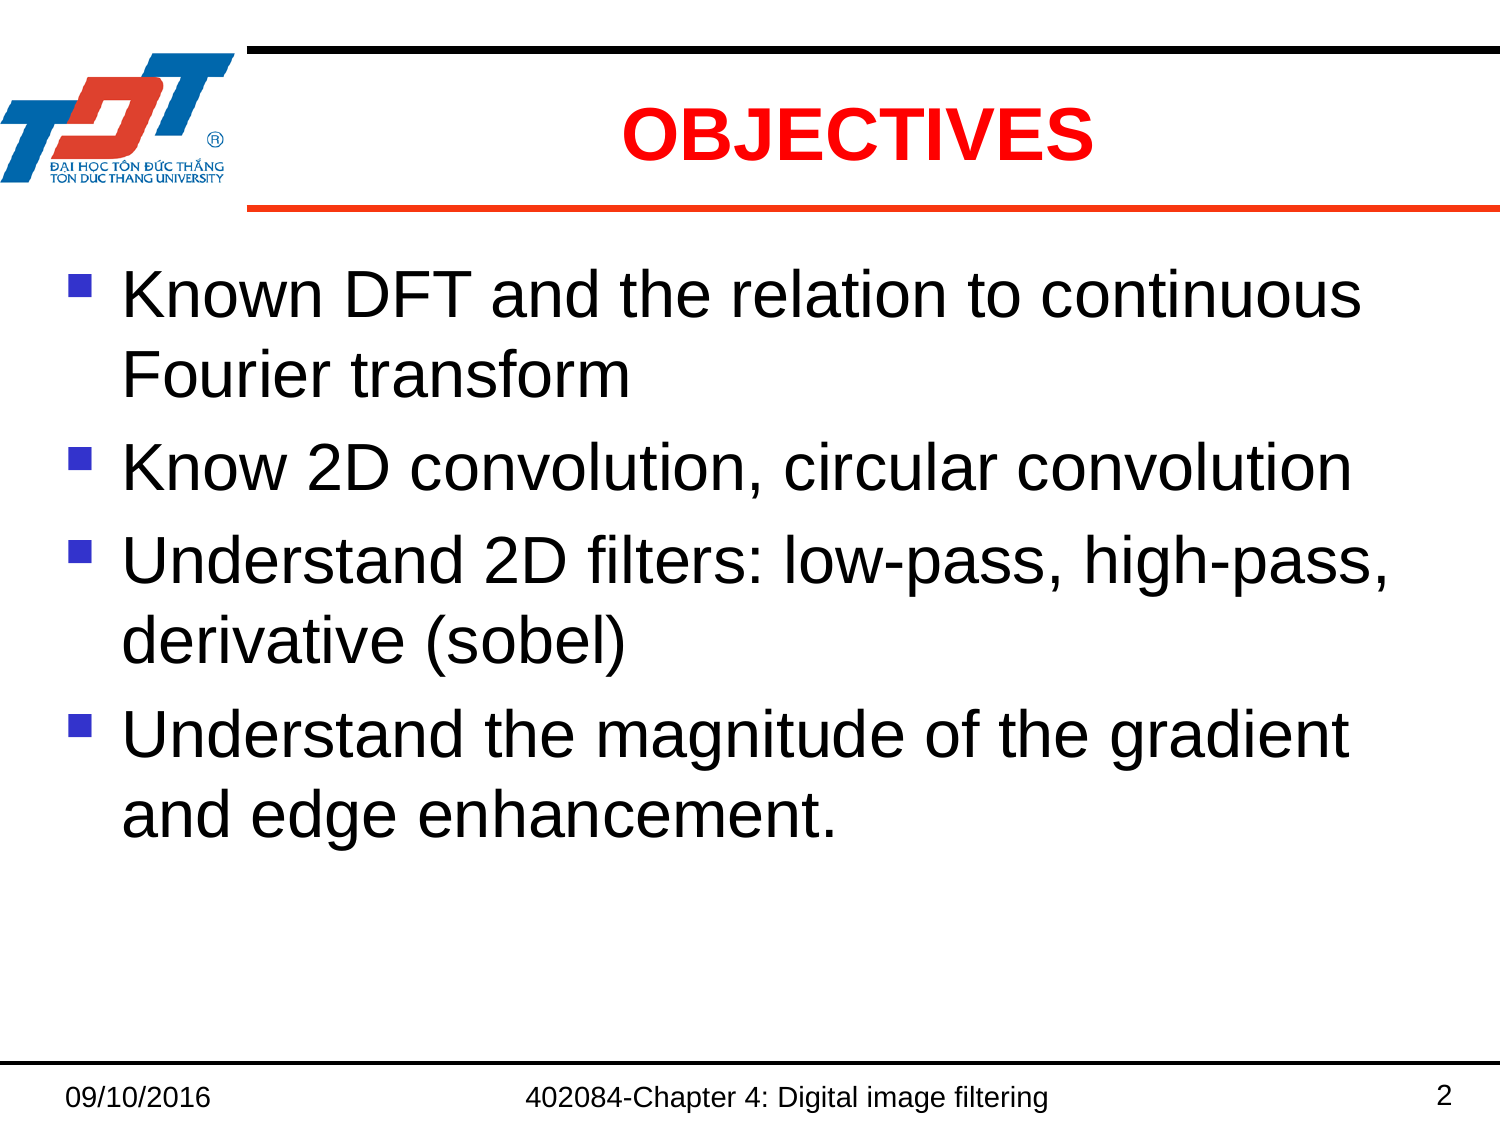

# OBJECTIVES

Known DFT and the relation to continuous Fourier transform
Know 2D convolution, circular convolution
Understand 2D filters: low-pass, high-pass, derivative (sobel)
Understand the magnitude of the gradient and edge enhancement.

2
09/10/2016
402084-Chapter 4: Digital image filtering